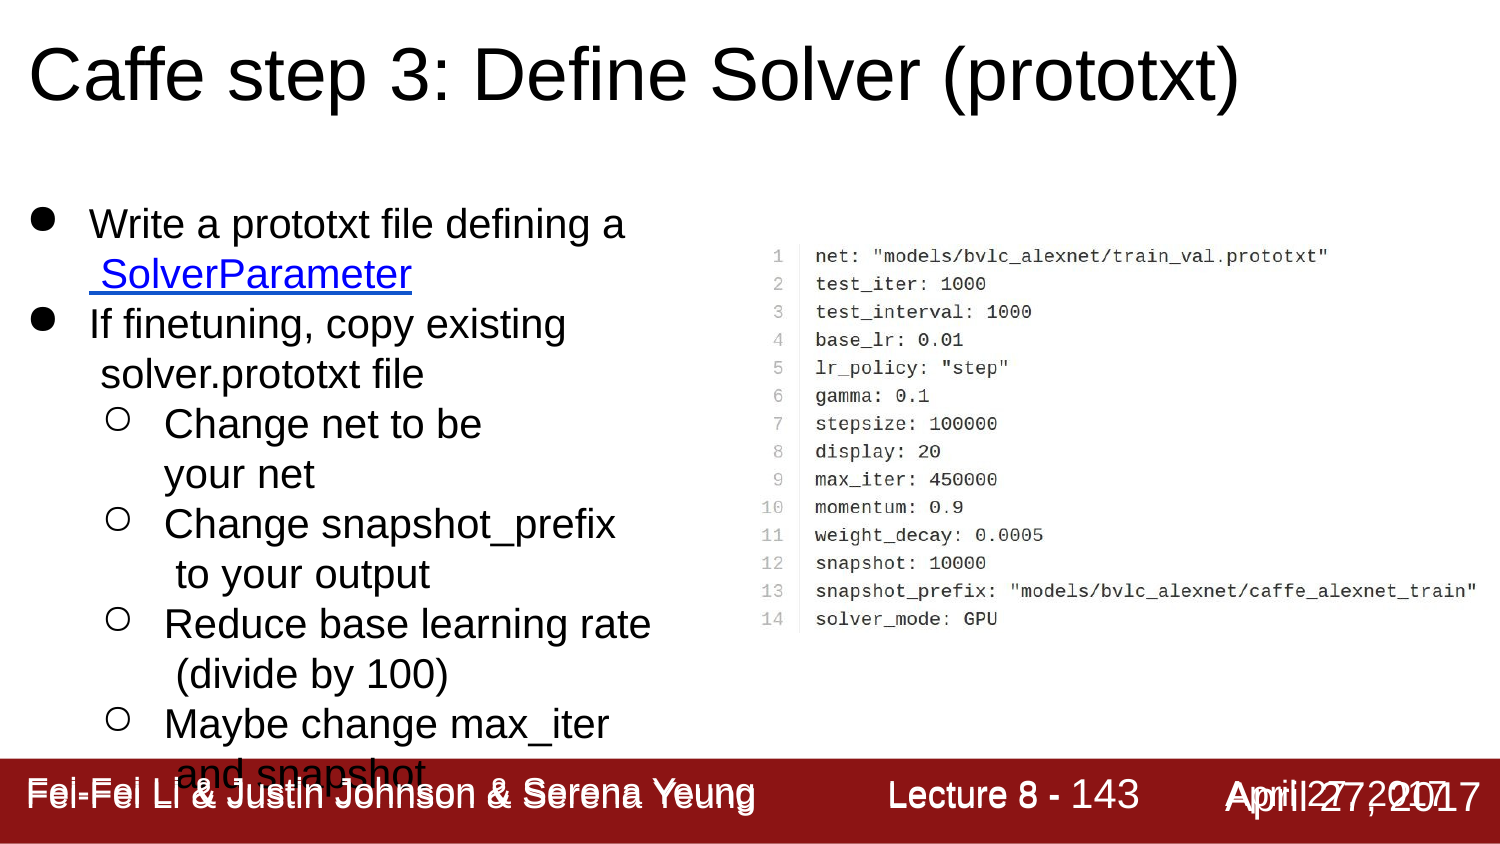

# Caffe step 3: Define Solver (prototxt)
Write a prototxt file defining a  SolverParameter
If finetuning, copy existing  solver.prototxt file
Change net to be your net
Change snapshot_prefix  to your output
Reduce base learning rate  (divide by 100)
Maybe change max_iter  and snapshot

Lecture 8 - 143
April 27, 2017
Fei-Fei Li & Justin Johnson & Serena Yeung
Fei-Fei Li & Justin Johnson & Serena Yeung	Lecture 8 -	April 27, 2017